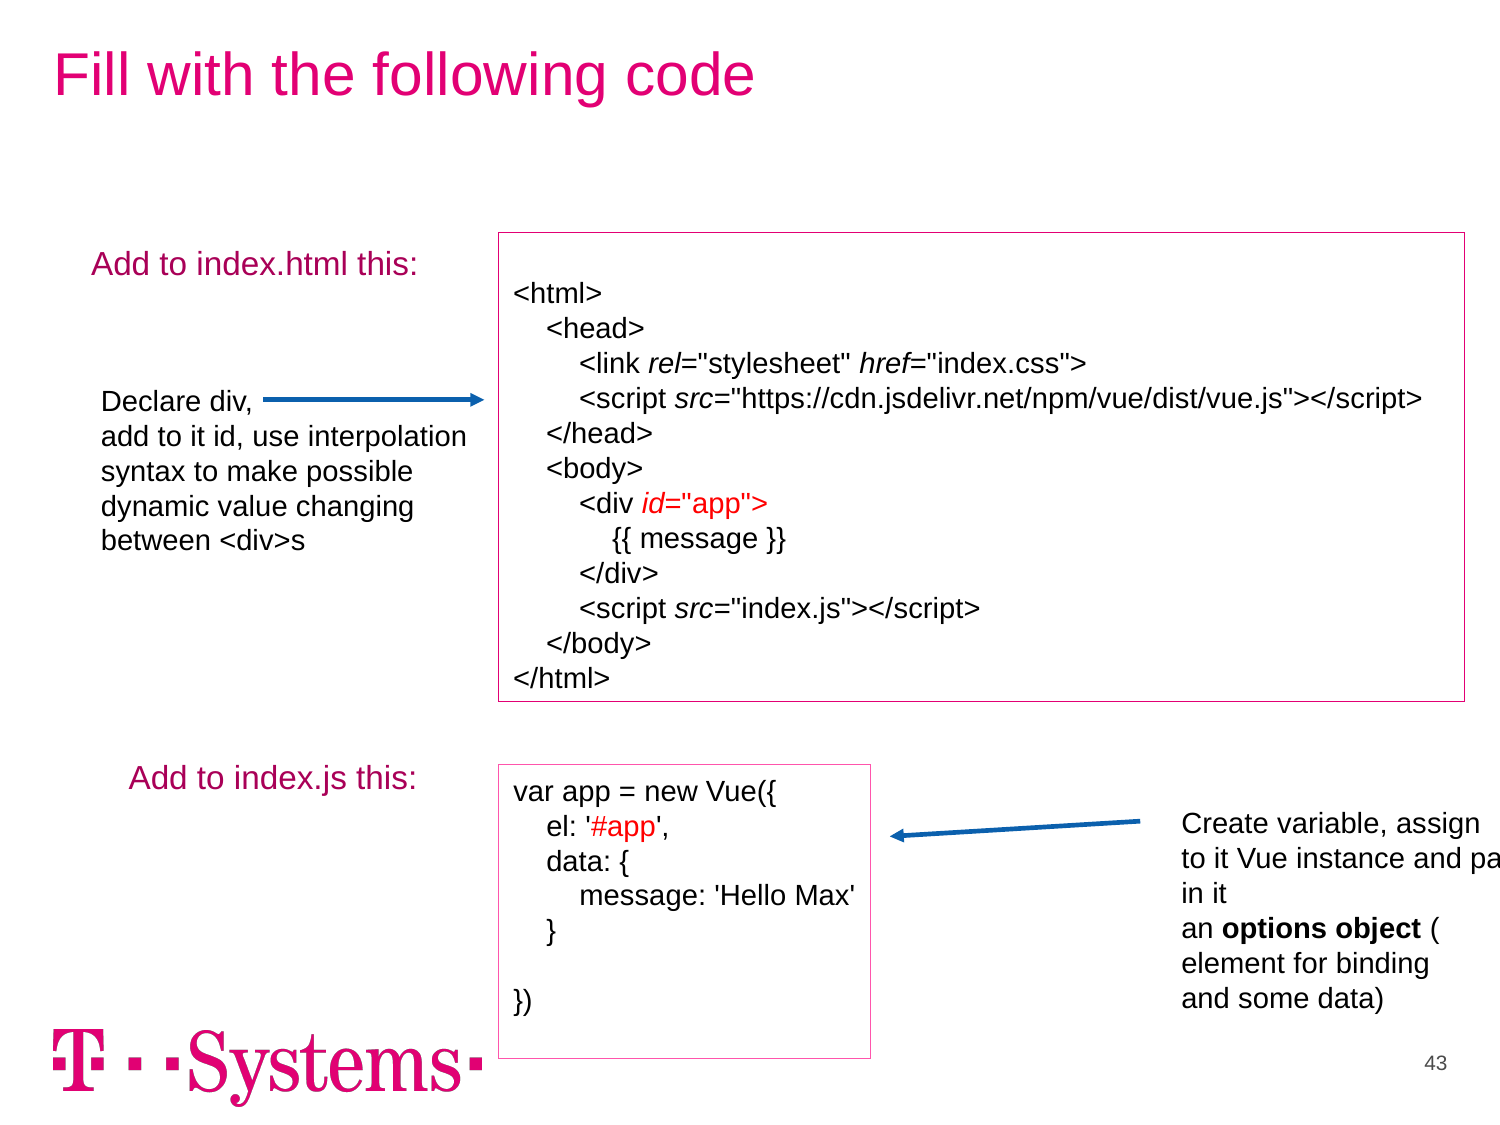

# Fill with the following code

<html>
    <head>
        <link rel="stylesheet" href="index.css">
        <script src="https://cdn.jsdelivr.net/npm/vue/dist/vue.js"></script>
    </head>
    <body>
        <div id="app">
            {{ message }}
        </div>
        <script src="index.js"></script>
    </body>
</html>
Add to index.html this:

	Add to index.js this:

Declare div,
add to it id, use interpolation
syntax to make possible
dynamic value changing
between <div>s
var app = new Vue({
    el: '#app',
    data: {
        message: 'Hello Max'
    }

})

Create variable, assign
to it Vue instance and pass
in it
an options object (
element for binding
and some data)

43